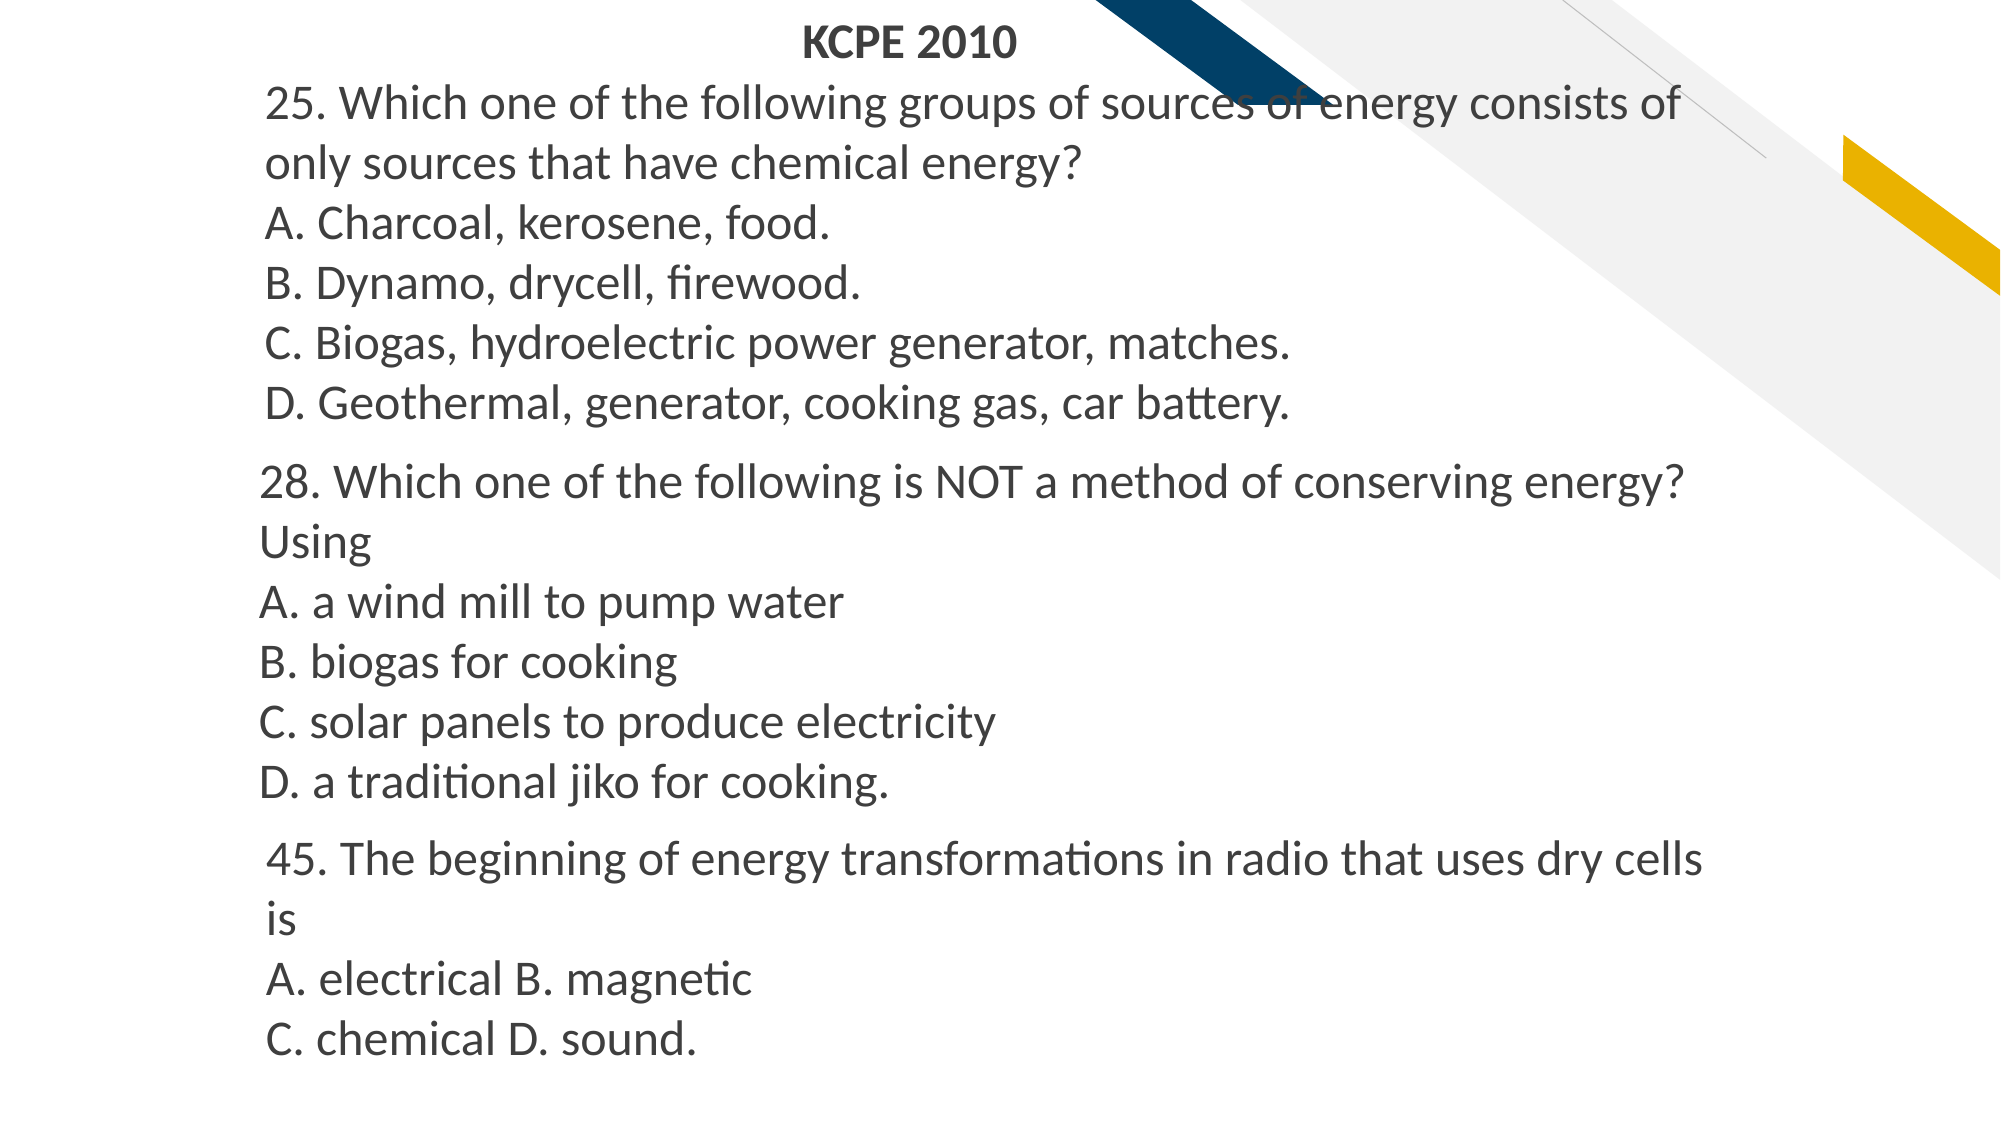

KCPE 2010
25. Which one of the following groups of sources of energy consists of only sources that have chemical energy?
A. Charcoal, kerosene, food.
B. Dynamo, drycell, firewood.
C. Biogas, hydroelectric power generator, matches.
D. Geothermal, generator, cooking gas, car battery.
28. Which one of the following is NOT a method of conserving energy? Using
A. a wind mill to pump water
B. biogas for cooking
C. solar panels to produce electricity
D. a traditional jiko for cooking.
45. The beginning of energy transformations in radio that uses dry cells is
A. electrical B. magnetic
C. chemical D. sound.